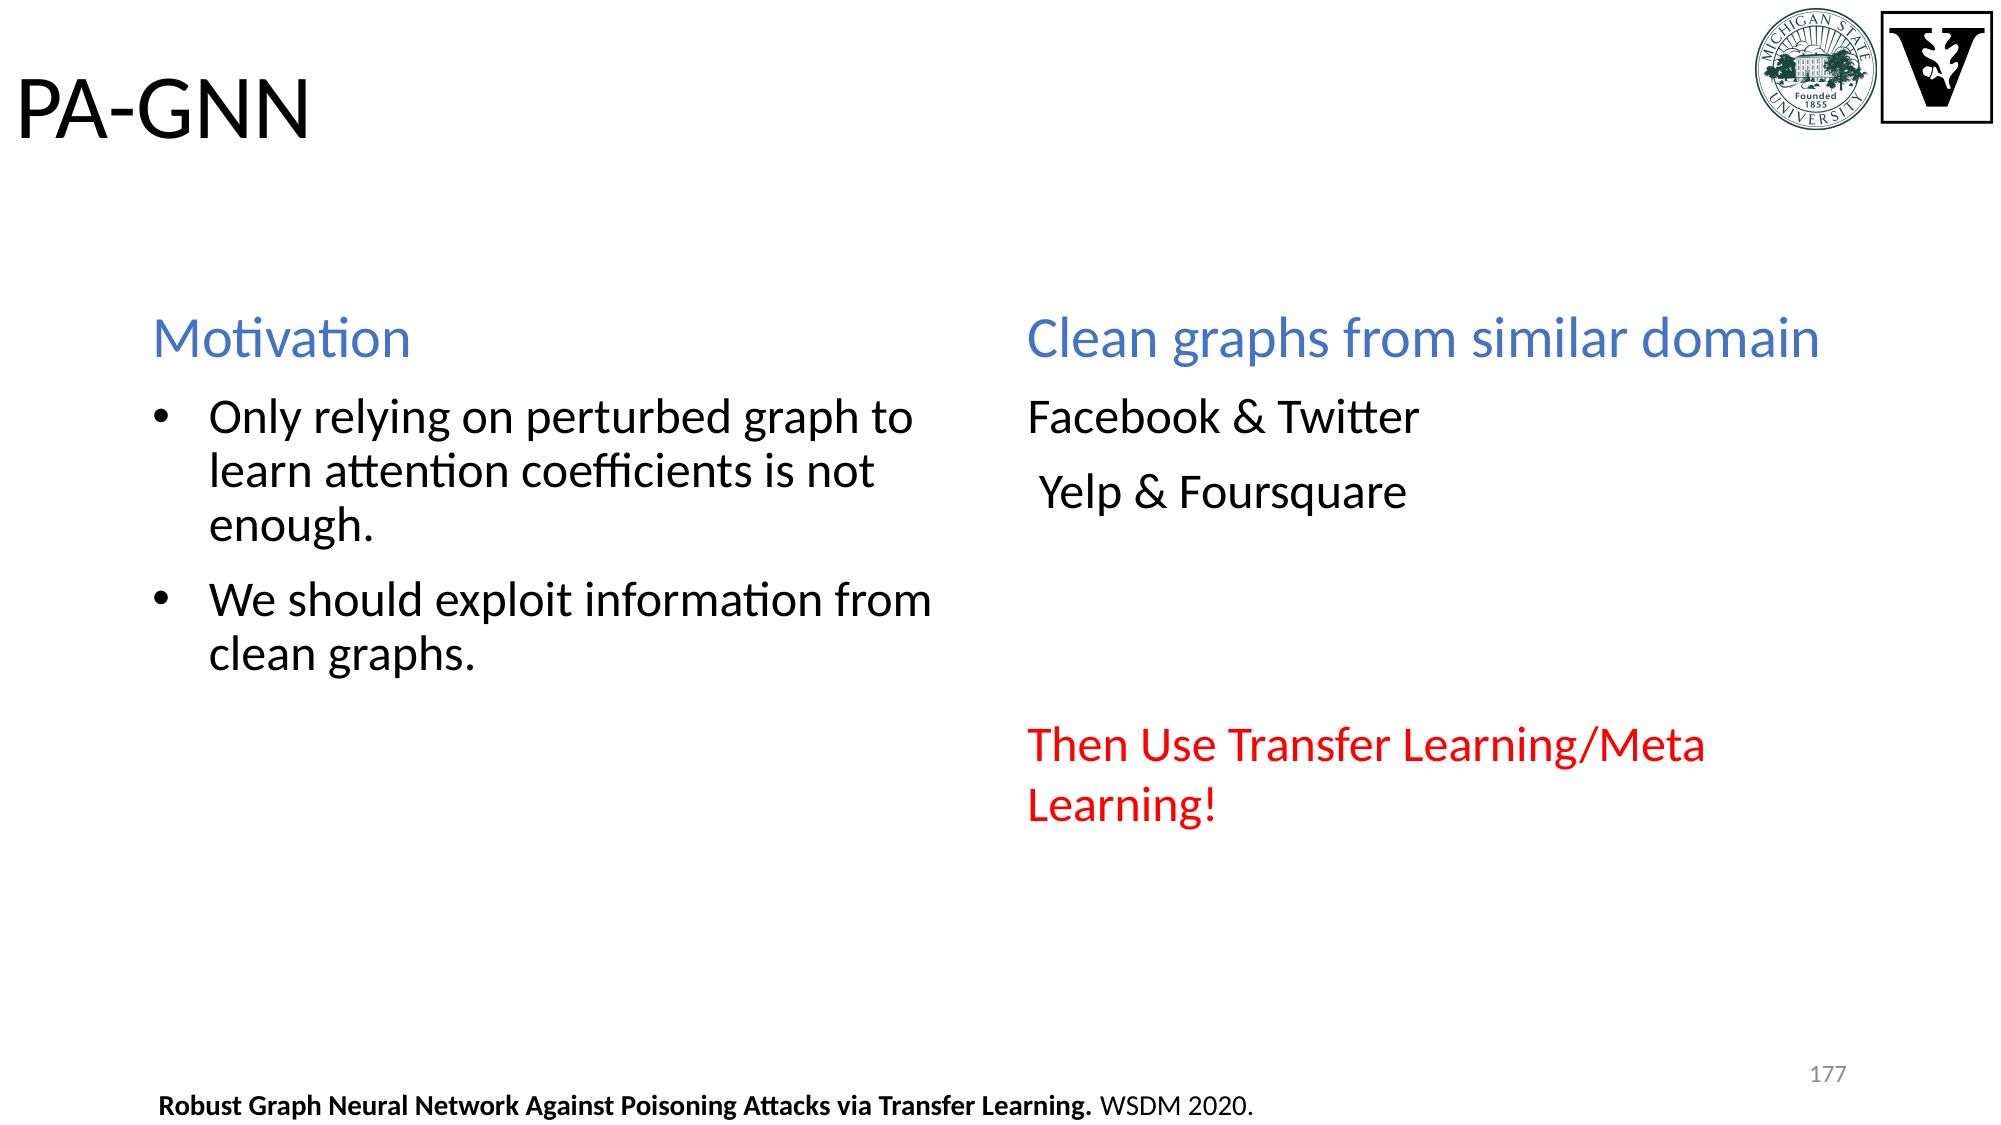

# PA-GNN
Motivation
Only relying on perturbed graph to learn attention coefficients is not enough.
We should exploit information from clean graphs.

Clean graphs from similar domain
Facebook & Twitter
 Yelp & Foursquare

Then Use Transfer Learning/Meta Learning!
177
 Robust Graph Neural Network Against Poisoning Attacks via Transfer Learning. WSDM 2020.